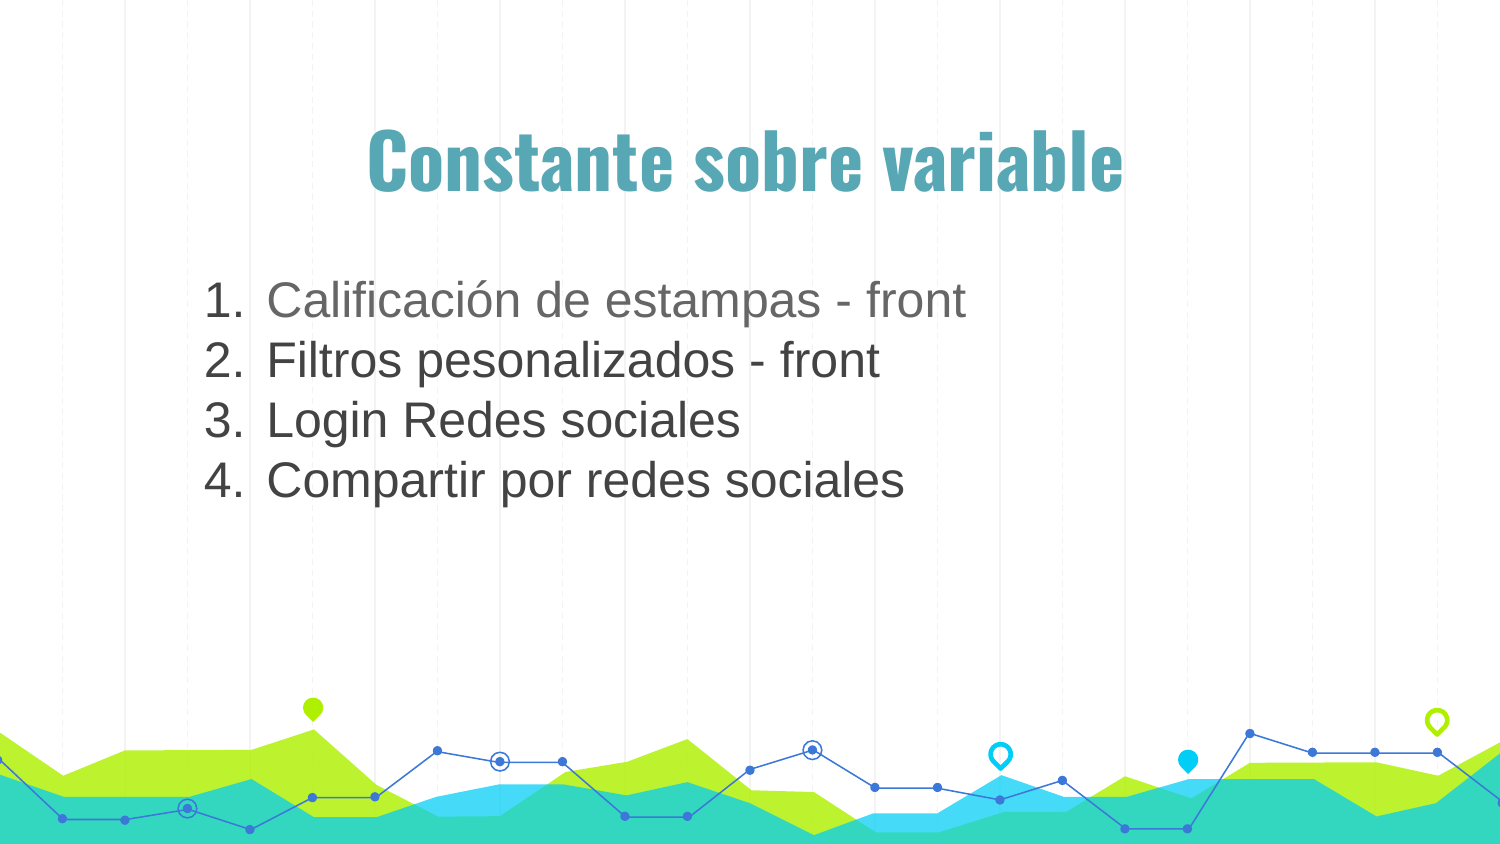

# Constante sobre variable
Calificación de estampas - front
Filtros pesonalizados - front
Login Redes sociales
Compartir por redes sociales